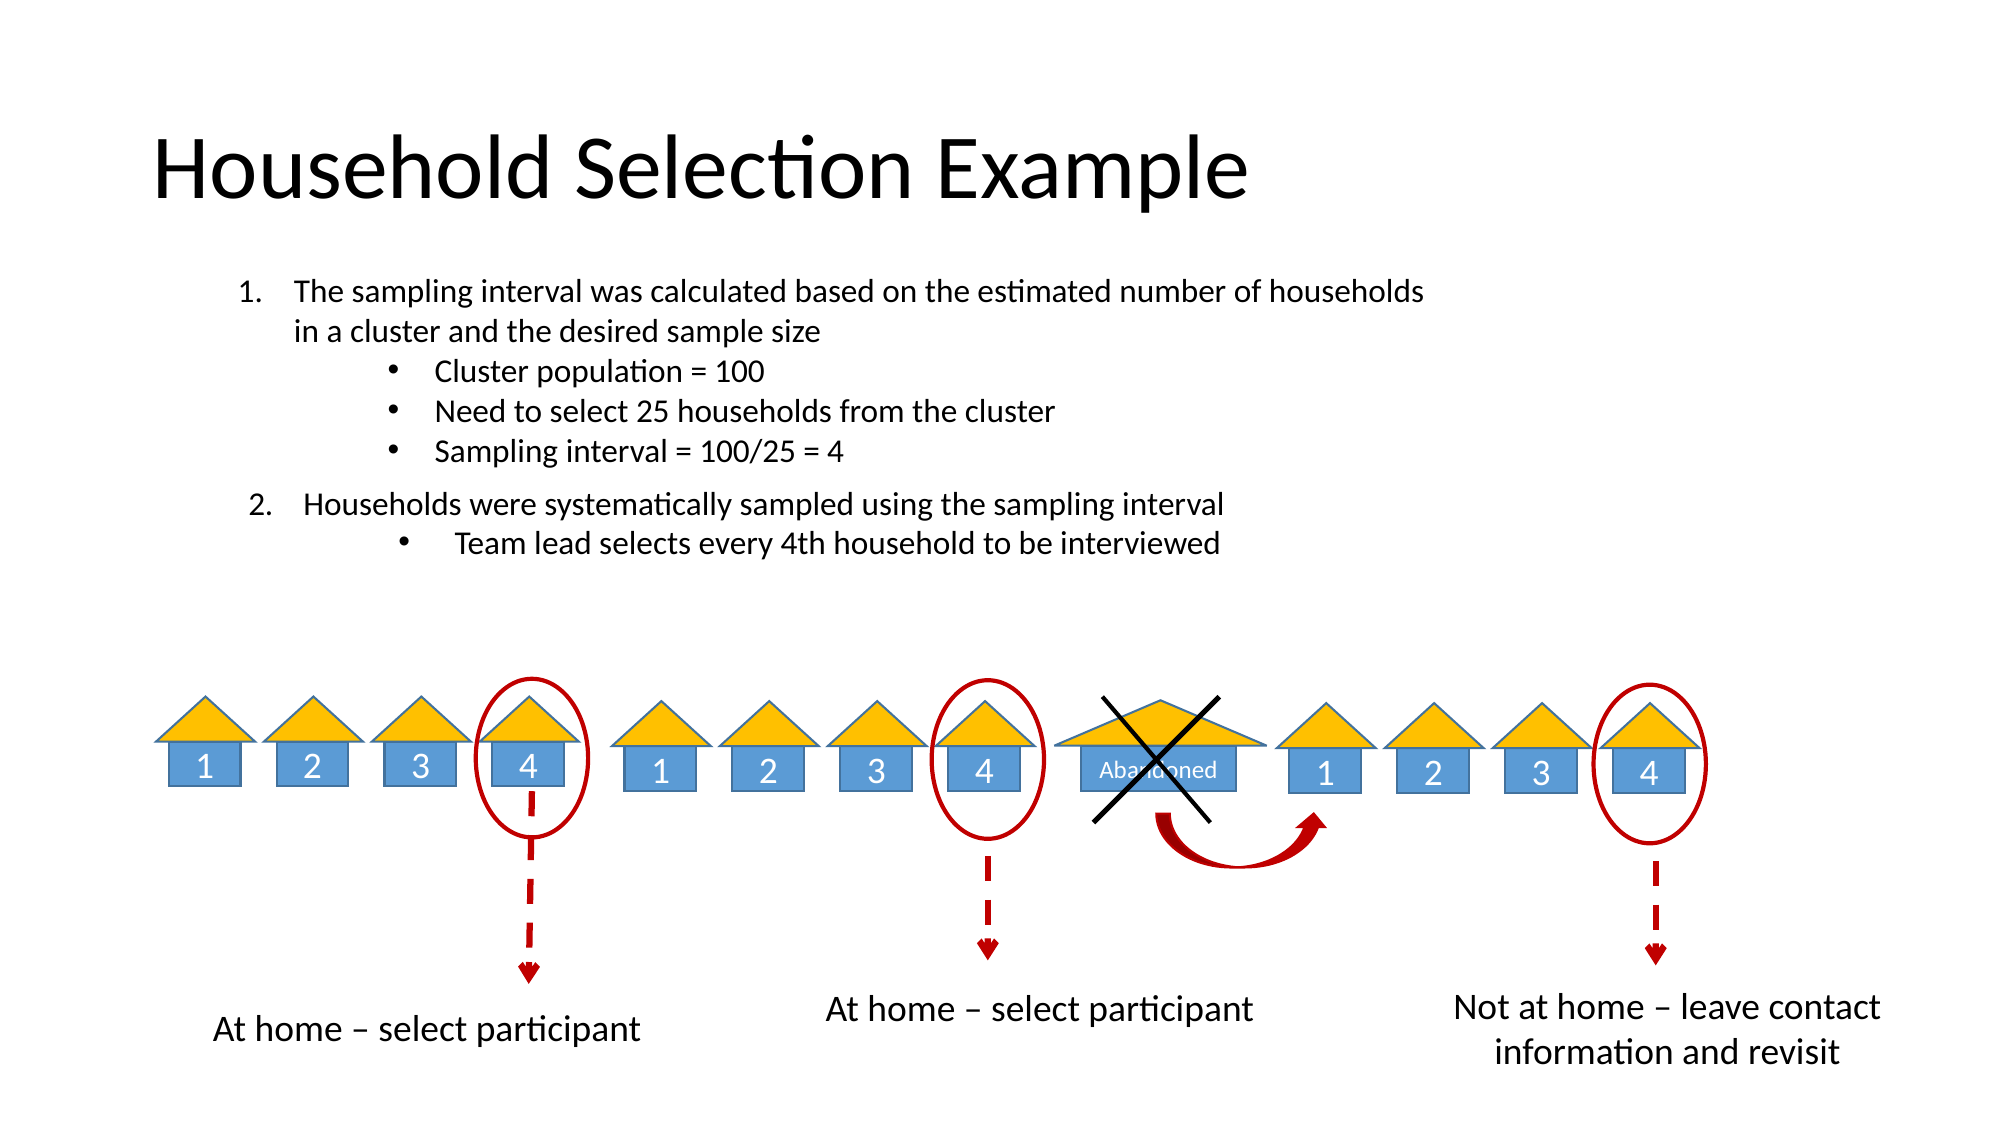

# Household Selection Example
The sampling interval was calculated based on the estimated number of households in a cluster and the desired sample size
Cluster population = 100
Need to select 25 households from the cluster
Sampling interval = 100/25 = 4

2.    Households were systematically sampled using the sampling interval
Team lead selects every 4th household to be interviewed

1

2

3

4

Abandoned

1

2

3

4

2

1

3

4
At home – select participant
Not at home – leave contact information and revisit
At home – select participant